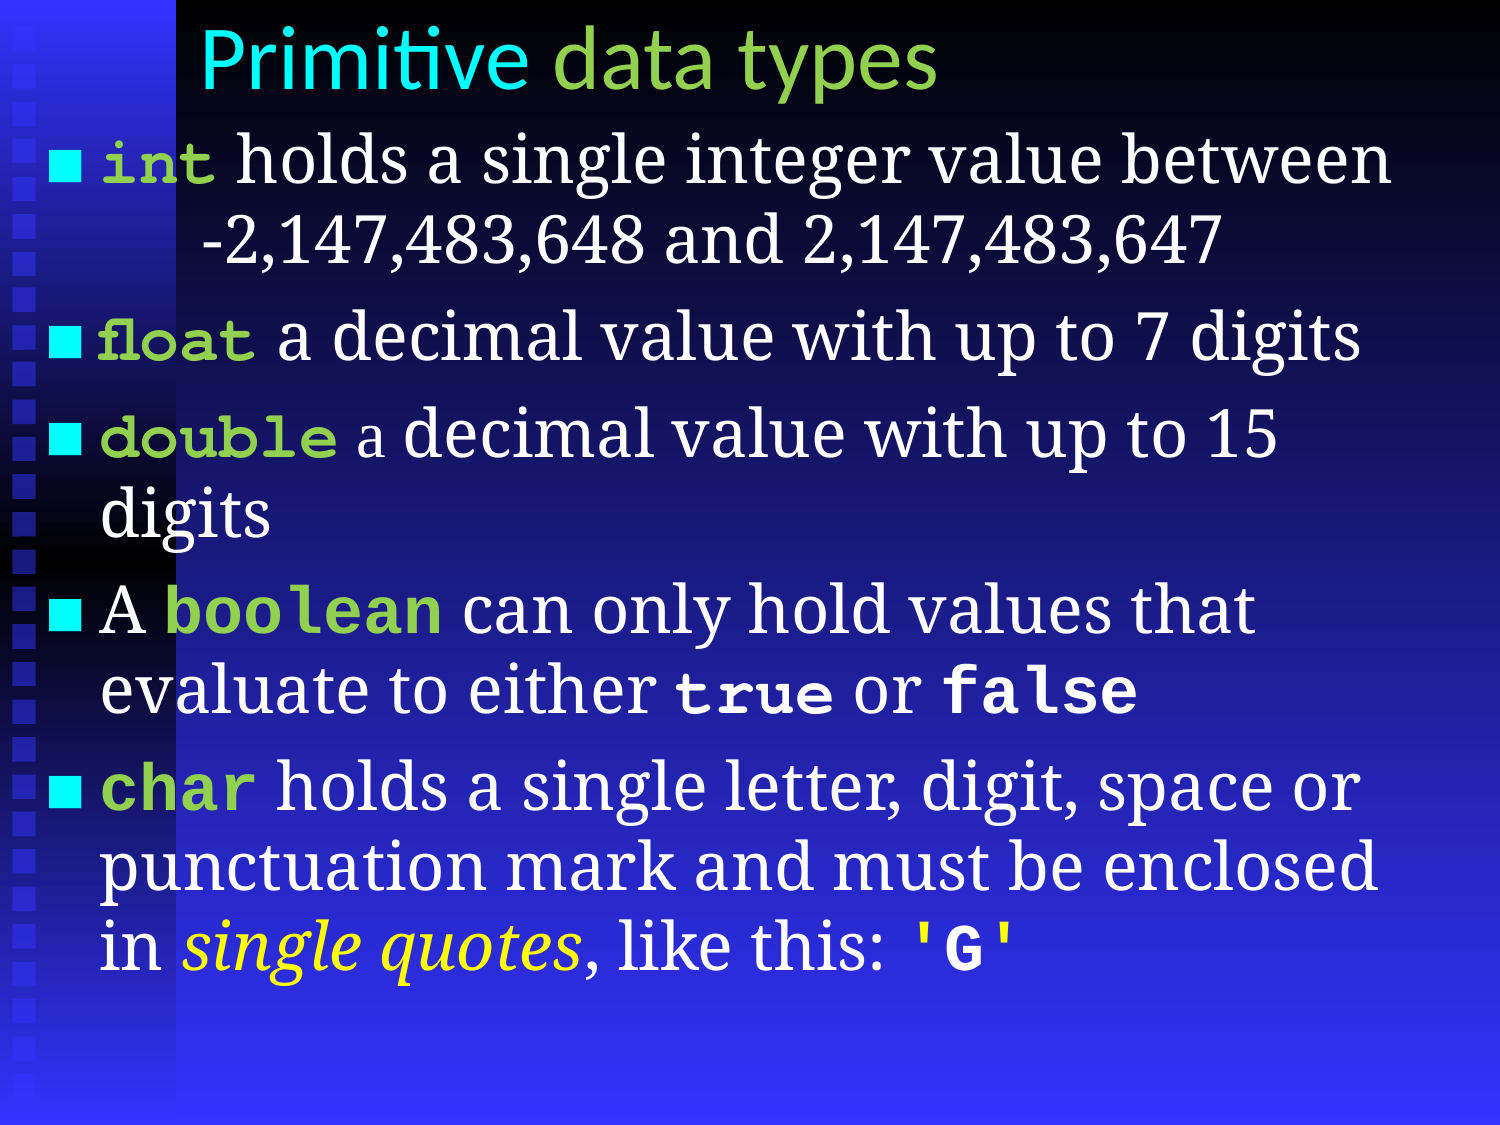

Primitive data types
int holds a single integer value between          -2,147,483,648 and 2,147,483,647
float a decimal value with up to 7 digits
double a decimal value with up to 15 digits
A boolean can only hold values that evaluate to either true or false
char holds a single letter, digit, space or punctuation mark and must be enclosed in single quotes, like this: 'G'
13